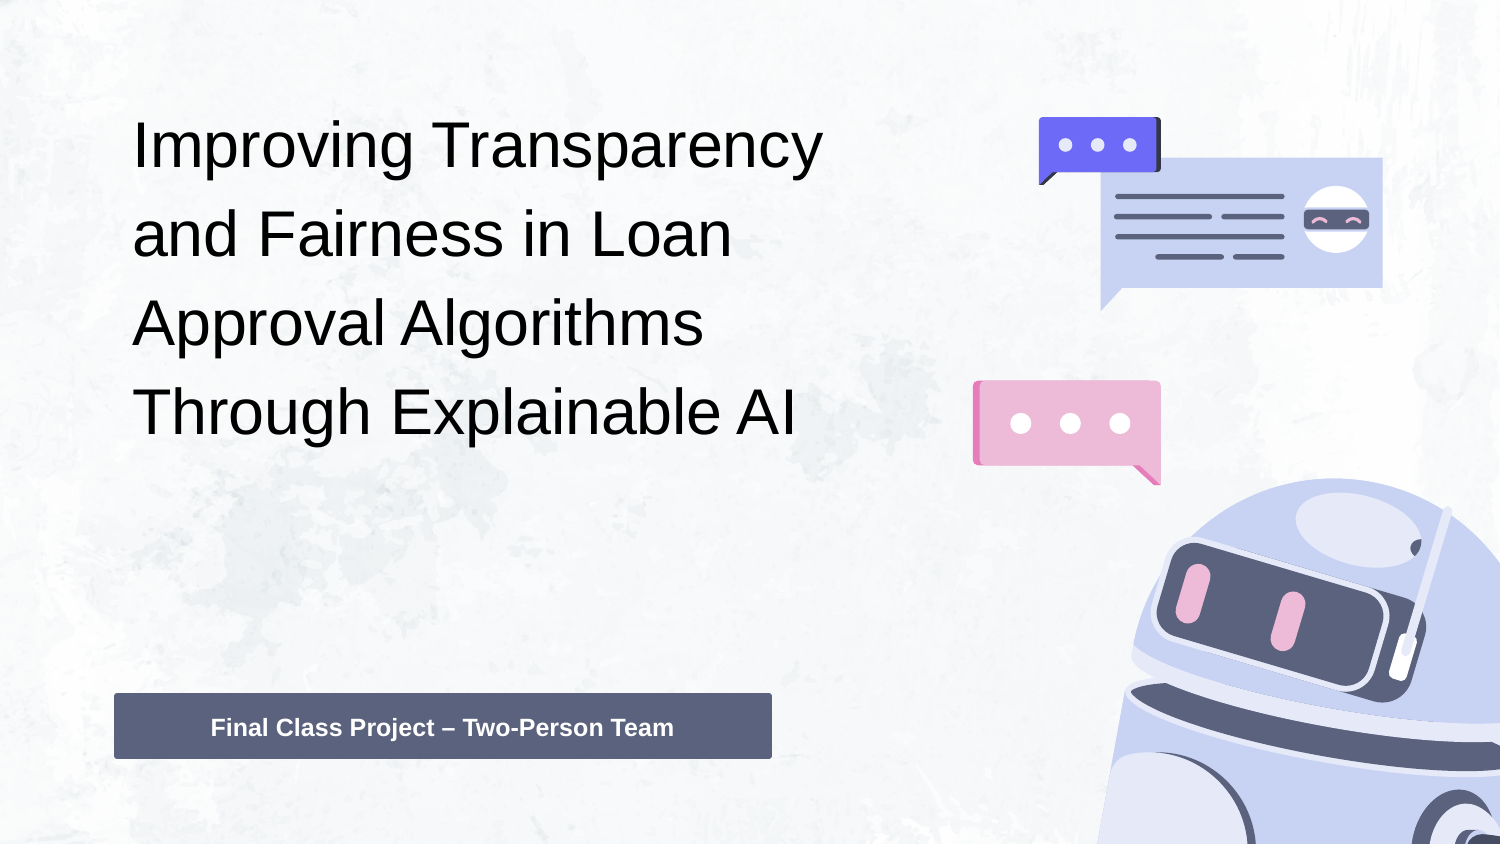

# Improving Transparency and Fairness in Loan Approval Algorithms Through Explainable AI

Final Class Project – Two-Person Team